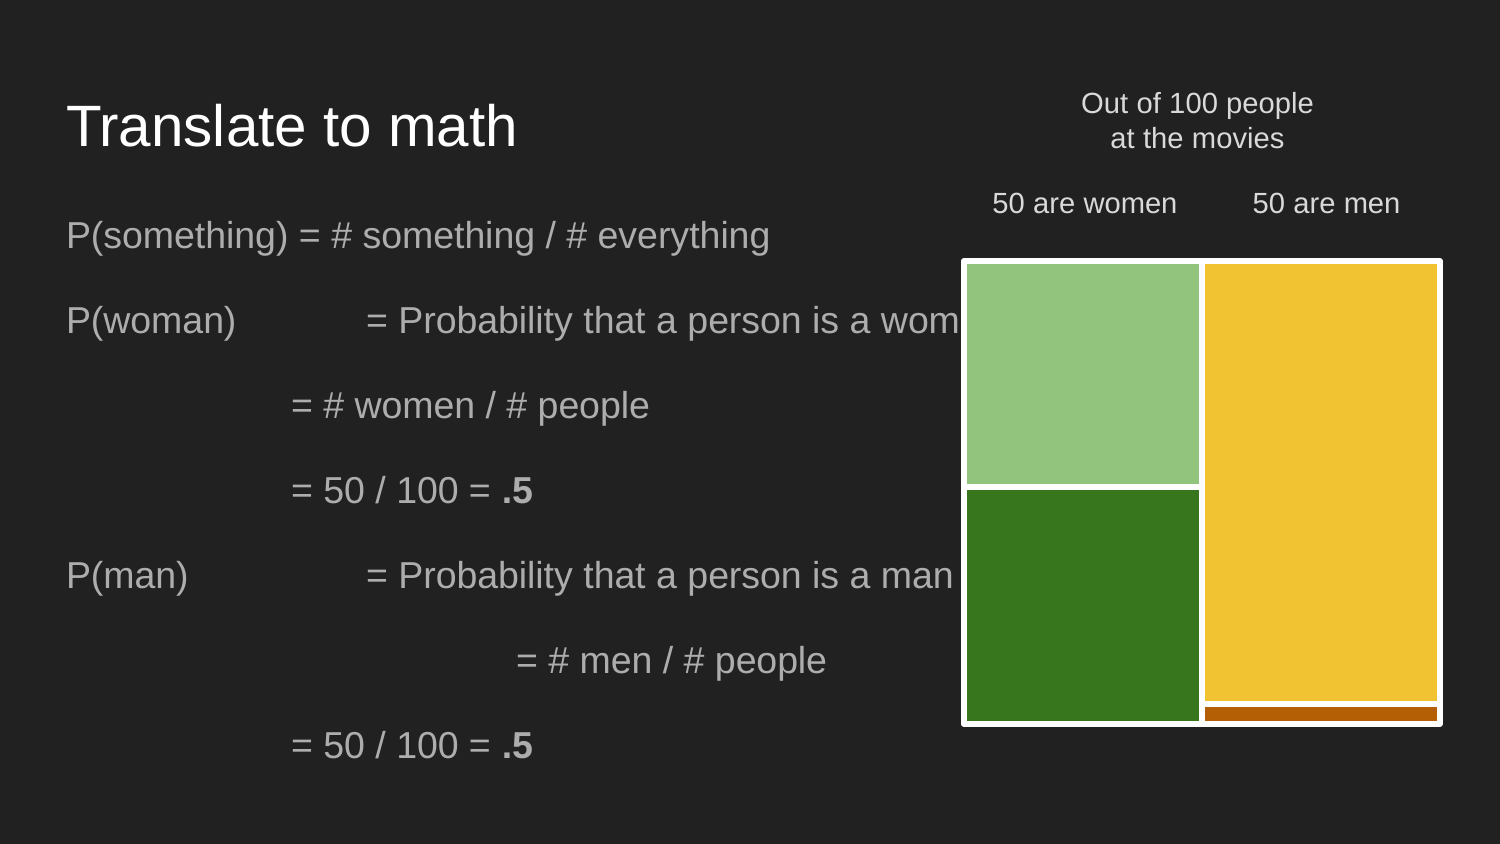

Out of 100 people at the movies
# Translate to math
50 are women
50 are men
P(something) = # something / # everything
P(woman) 	= Probability that a person is a woman
= # women / # people
= 50 / 100 = .5
P(man) 		= Probability that a person is a man
			= # men / # people
= 50 / 100 = .5